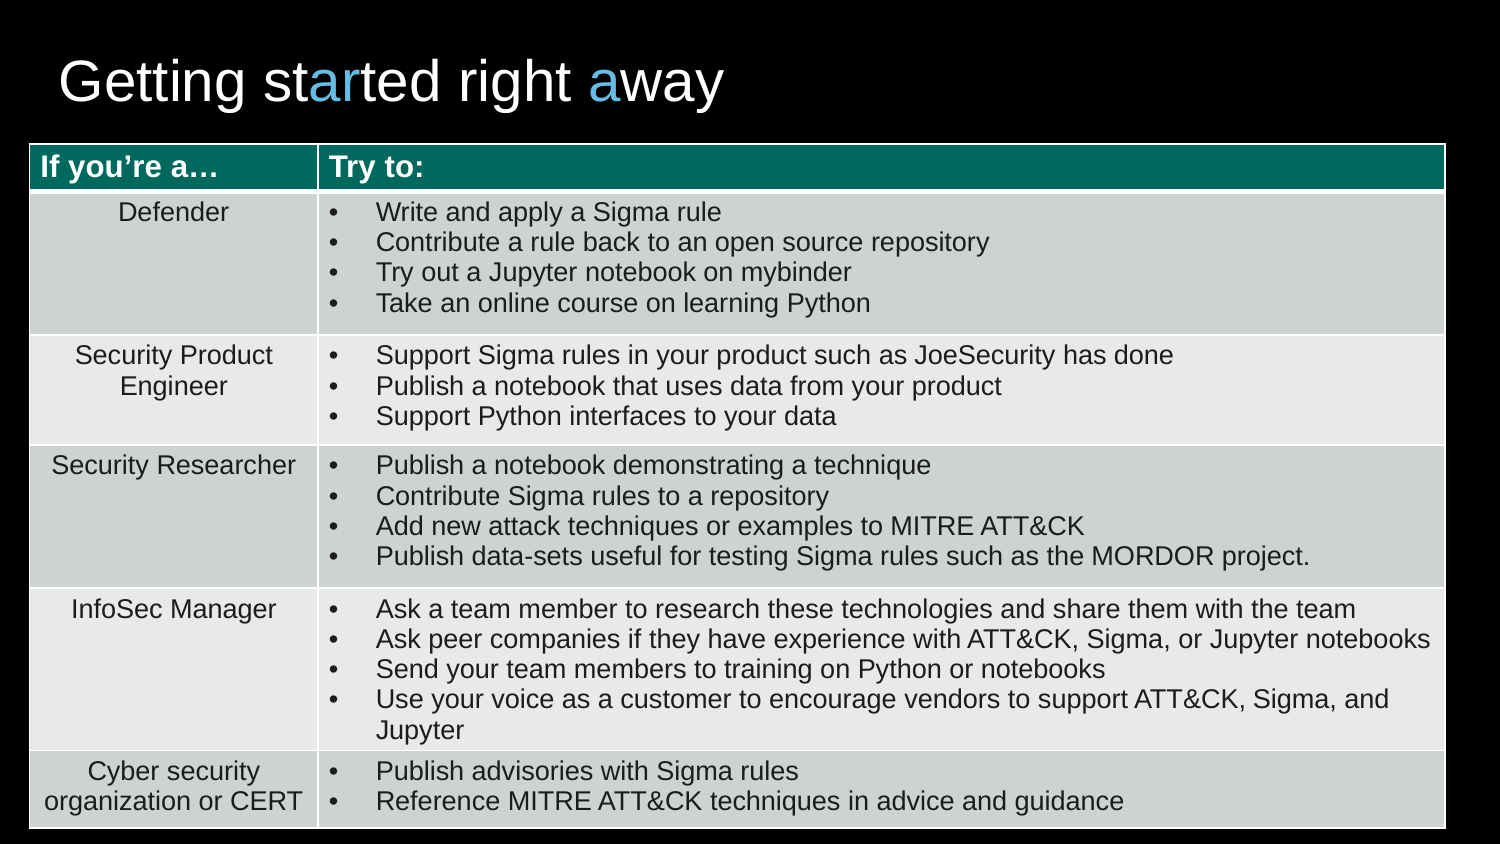

# Getting started right away
| If you’re a… | Try to: |
| --- | --- |
| Defender | Write and apply a Sigma rule Contribute a rule back to an open source repository Try out a Jupyter notebook on mybinder Take an online course on learning Python |
| Security Product Engineer | Support Sigma rules in your product such as JoeSecurity has done Publish a notebook that uses data from your product Support Python interfaces to your data |
| Security Researcher | Publish a notebook demonstrating a technique Contribute Sigma rules to a repository Add new attack techniques or examples to MITRE ATT&CK Publish data-sets useful for testing Sigma rules such as the MORDOR project. |
| InfoSec Manager | Ask a team member to research these technologies and share them with the team Ask peer companies if they have experience with ATT&CK, Sigma, or Jupyter notebooks Send your team members to training on Python or notebooks Use your voice as a customer to encourage vendors to support ATT&CK, Sigma, and Jupyter |
| Cyber security organization or CERT | Publish advisories with Sigma rules Reference MITRE ATT&CK techniques in advice and guidance |